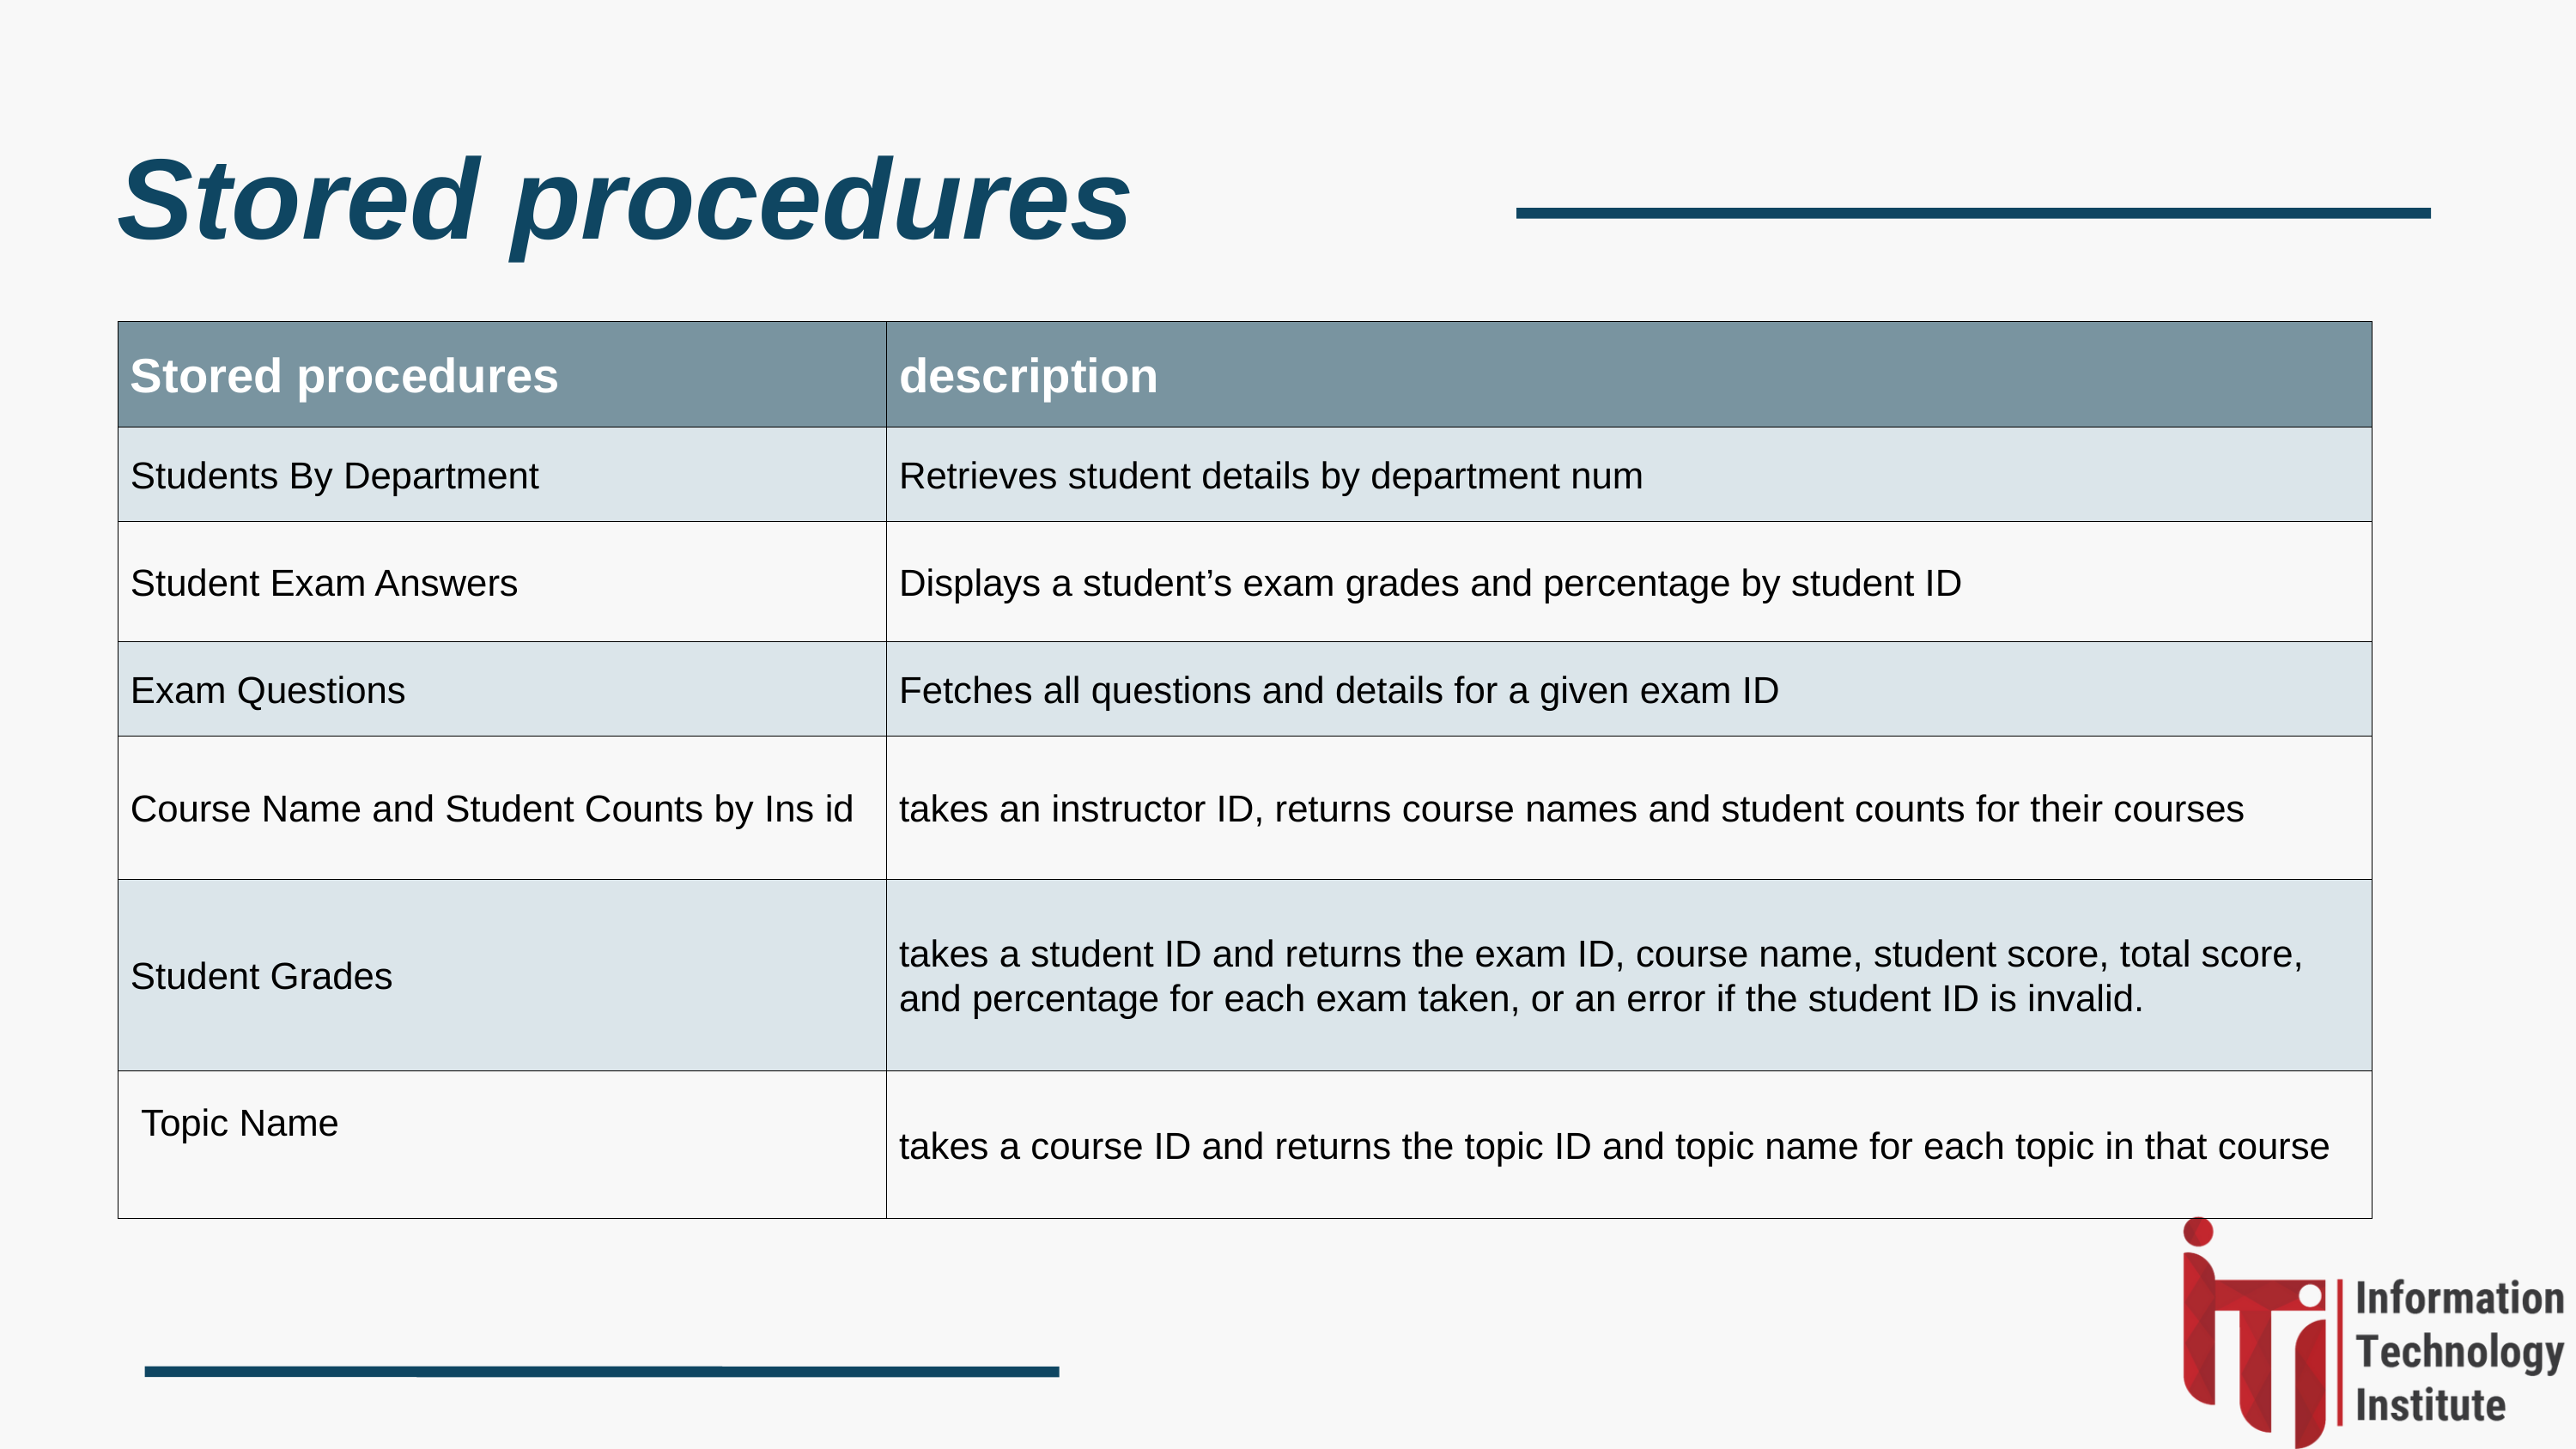

Stored procedures

| Stored procedures | description |
| --- | --- |
| Students By Department | Retrieves student details by department num |
| Student Exam Answers | Displays a student’s exam grades and percentage by student ID |
| Exam Questions | Fetches all questions and details for a given exam ID |
| Course Name and Student Counts by Ins id | takes an instructor ID, returns course names and student counts for their courses |
| Student Grades | takes a student ID and returns the exam ID, course name, student score, total score, and percentage for each exam taken, or an error if the student ID is invalid. |
| Topic Name | takes a course ID and returns the topic ID and topic name for each topic in that course |